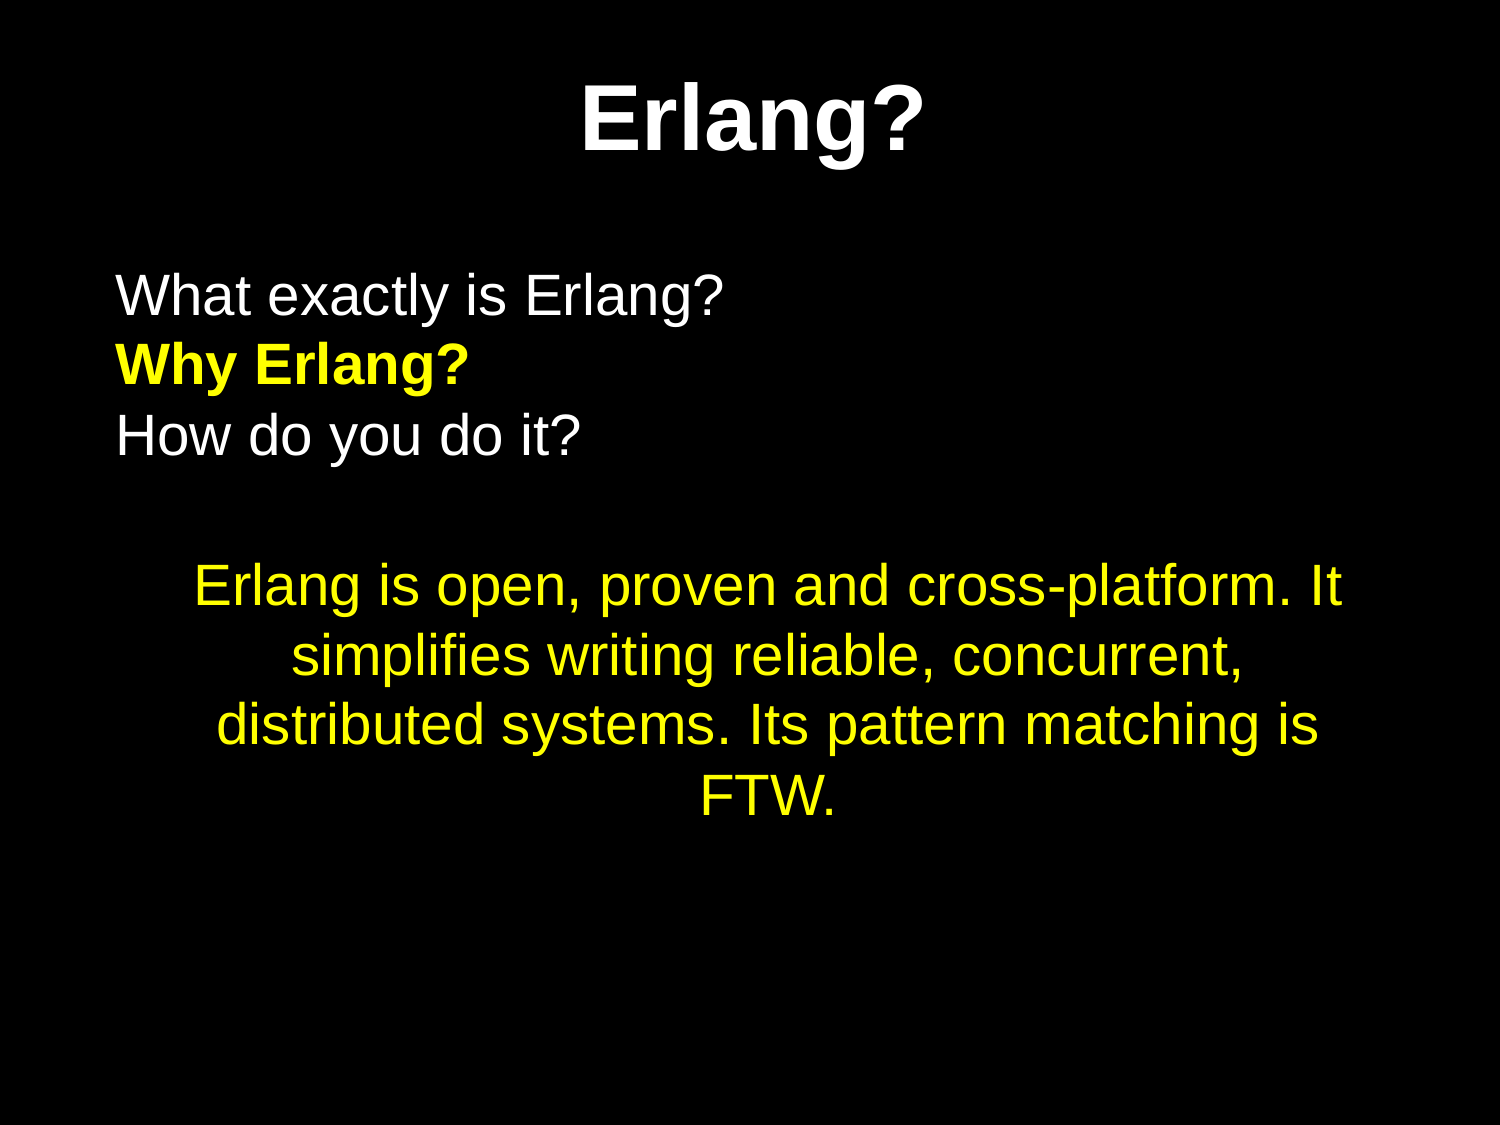

Erlang?
What exactly is Erlang?
Why Erlang?
How do you do it?

Erlang is open, proven and cross-platform. It simplifies writing reliable, concurrent, distributed systems. Its pattern matching is FTW.